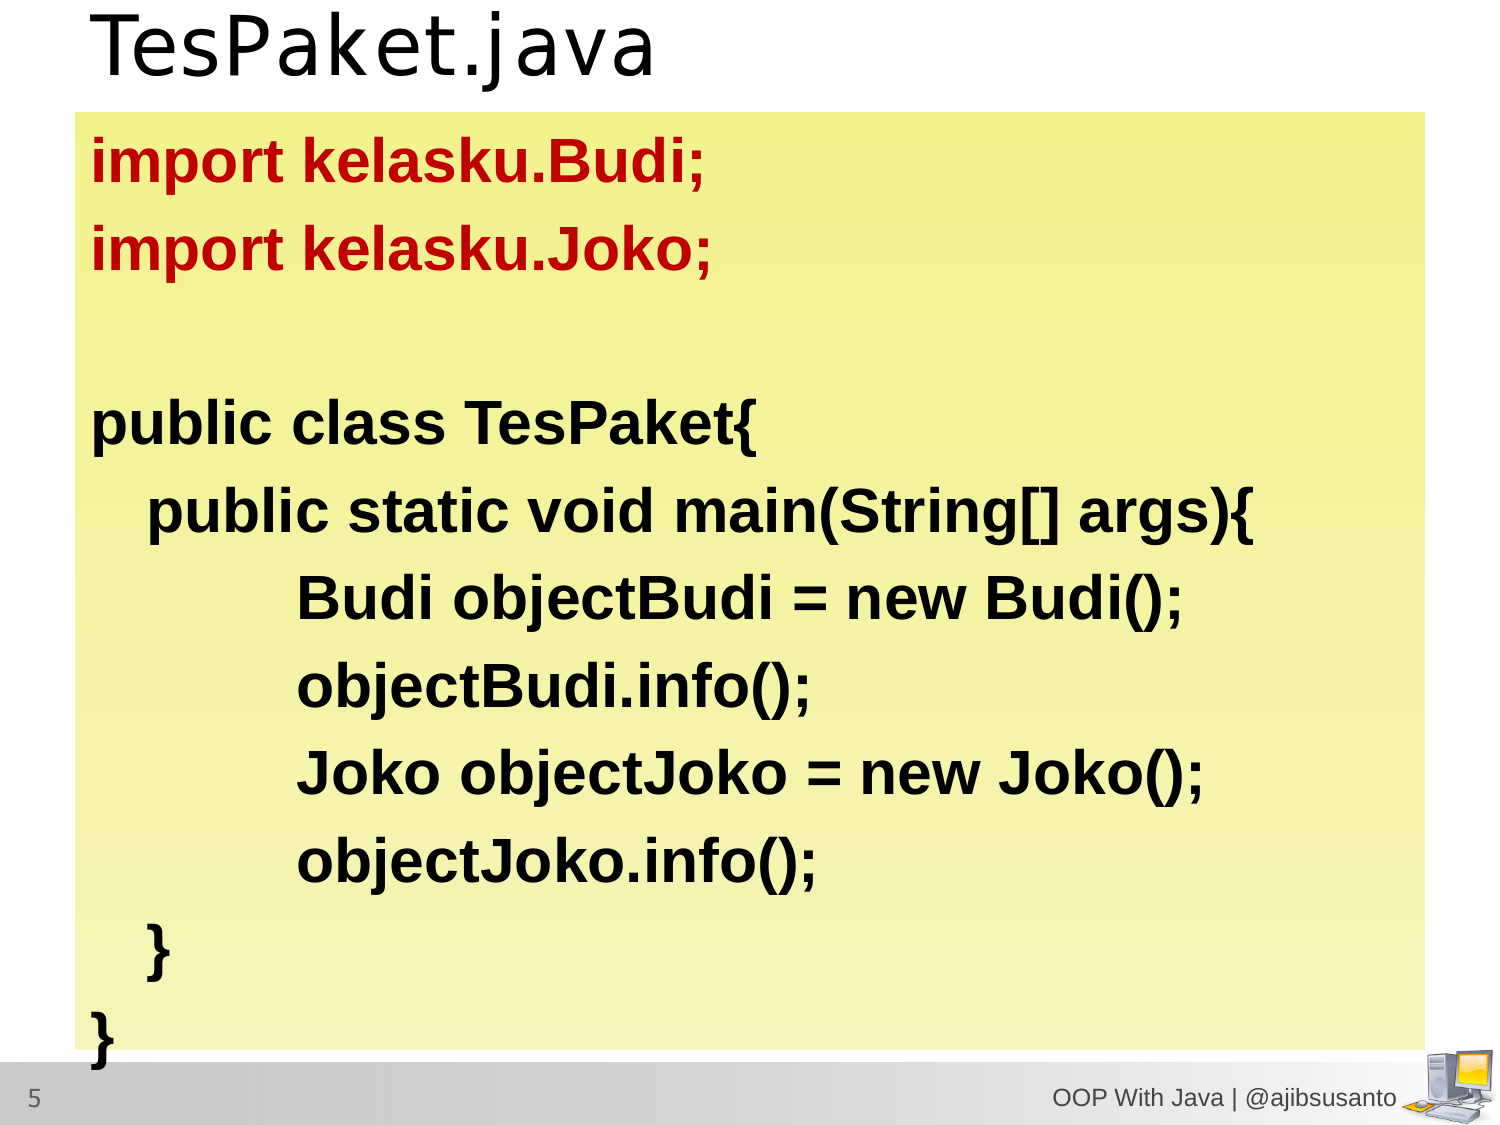

# TesPaket.java
import kelasku.Budi;
import kelasku.Joko;

public class TesPaket{
	public static void main(String[] args){
		Budi objectBudi = new Budi();
		objectBudi.info();
		Joko objectJoko = new Joko();
		objectJoko.info();
	}
}

OOP With Java | @ajibsusanto
5